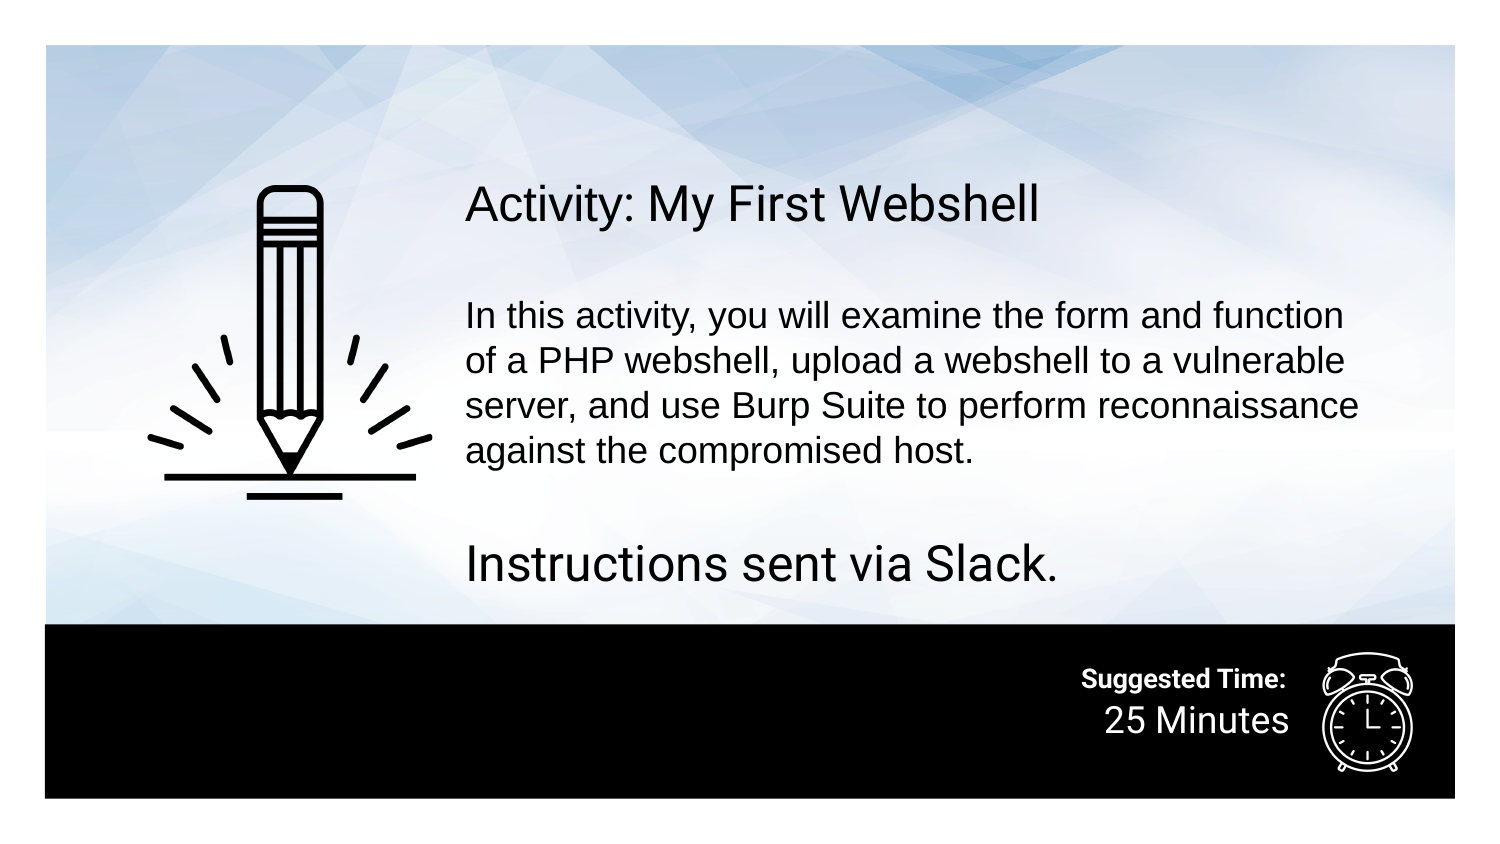

Activity: My First Webshell

In this activity, you will examine the form and function of a PHP webshell, upload a webshell to a vulnerable server, and use Burp Suite to perform reconnaissance against the compromised host.

Instructions sent via Slack.
# 25 Minutes